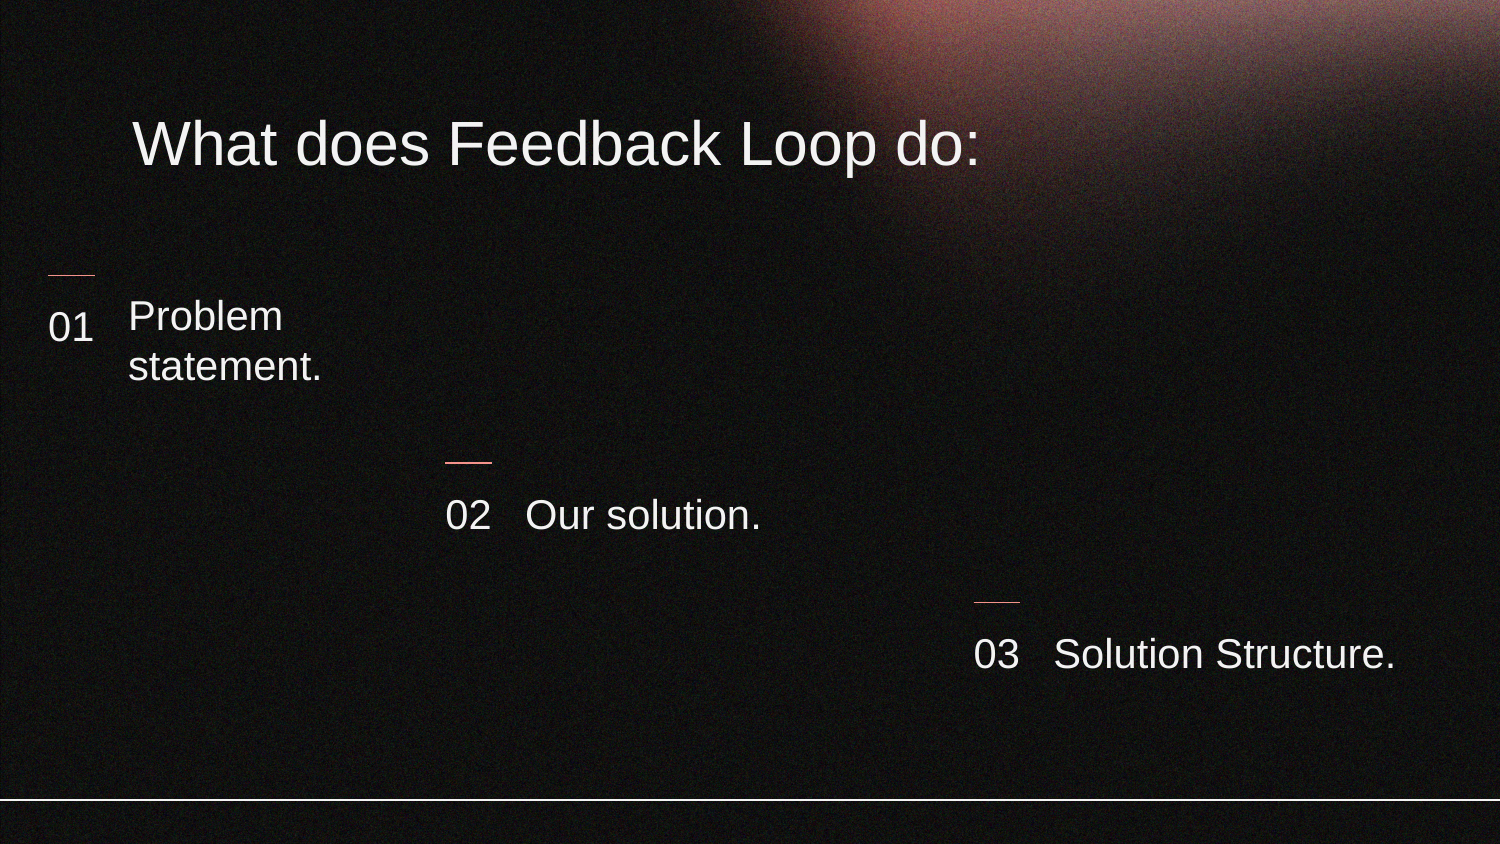

What does Feedback Loop do:
# 01
Problem statement.
02
Our solution.
03
Solution Structure.